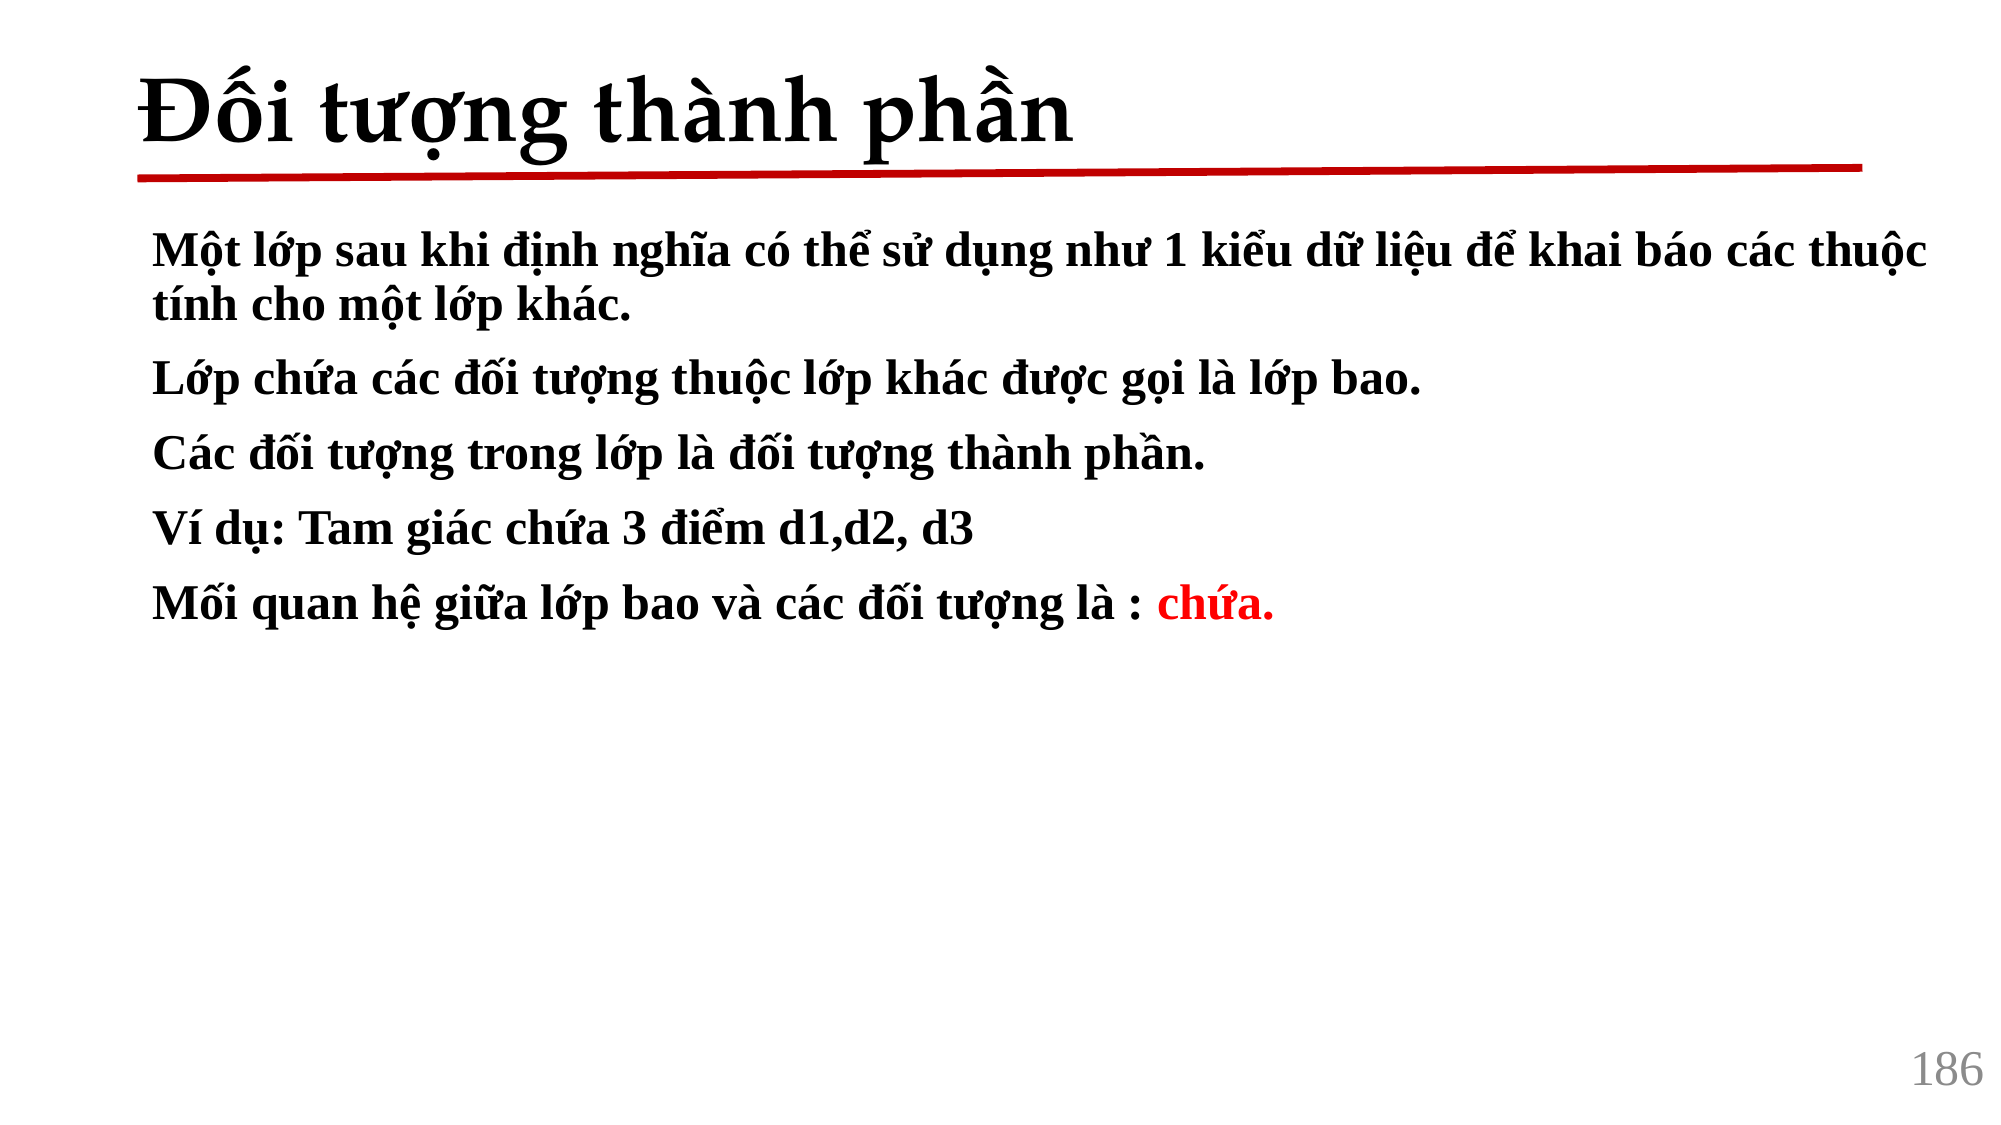

# Đối tượng thành phần
Một lớp sau khi định nghĩa có thể sử dụng như 1 kiểu dữ liệu để khai báo các thuộc tính cho một lớp khác.
Lớp chứa các đối tượng thuộc lớp khác được gọi là lớp bao.
Các đối tượng trong lớp là đối tượng thành phần.
Ví dụ: Tam giác chứa 3 điểm d1,d2, d3
Mối quan hệ giữa lớp bao và các đối tượng là : chứa.

186